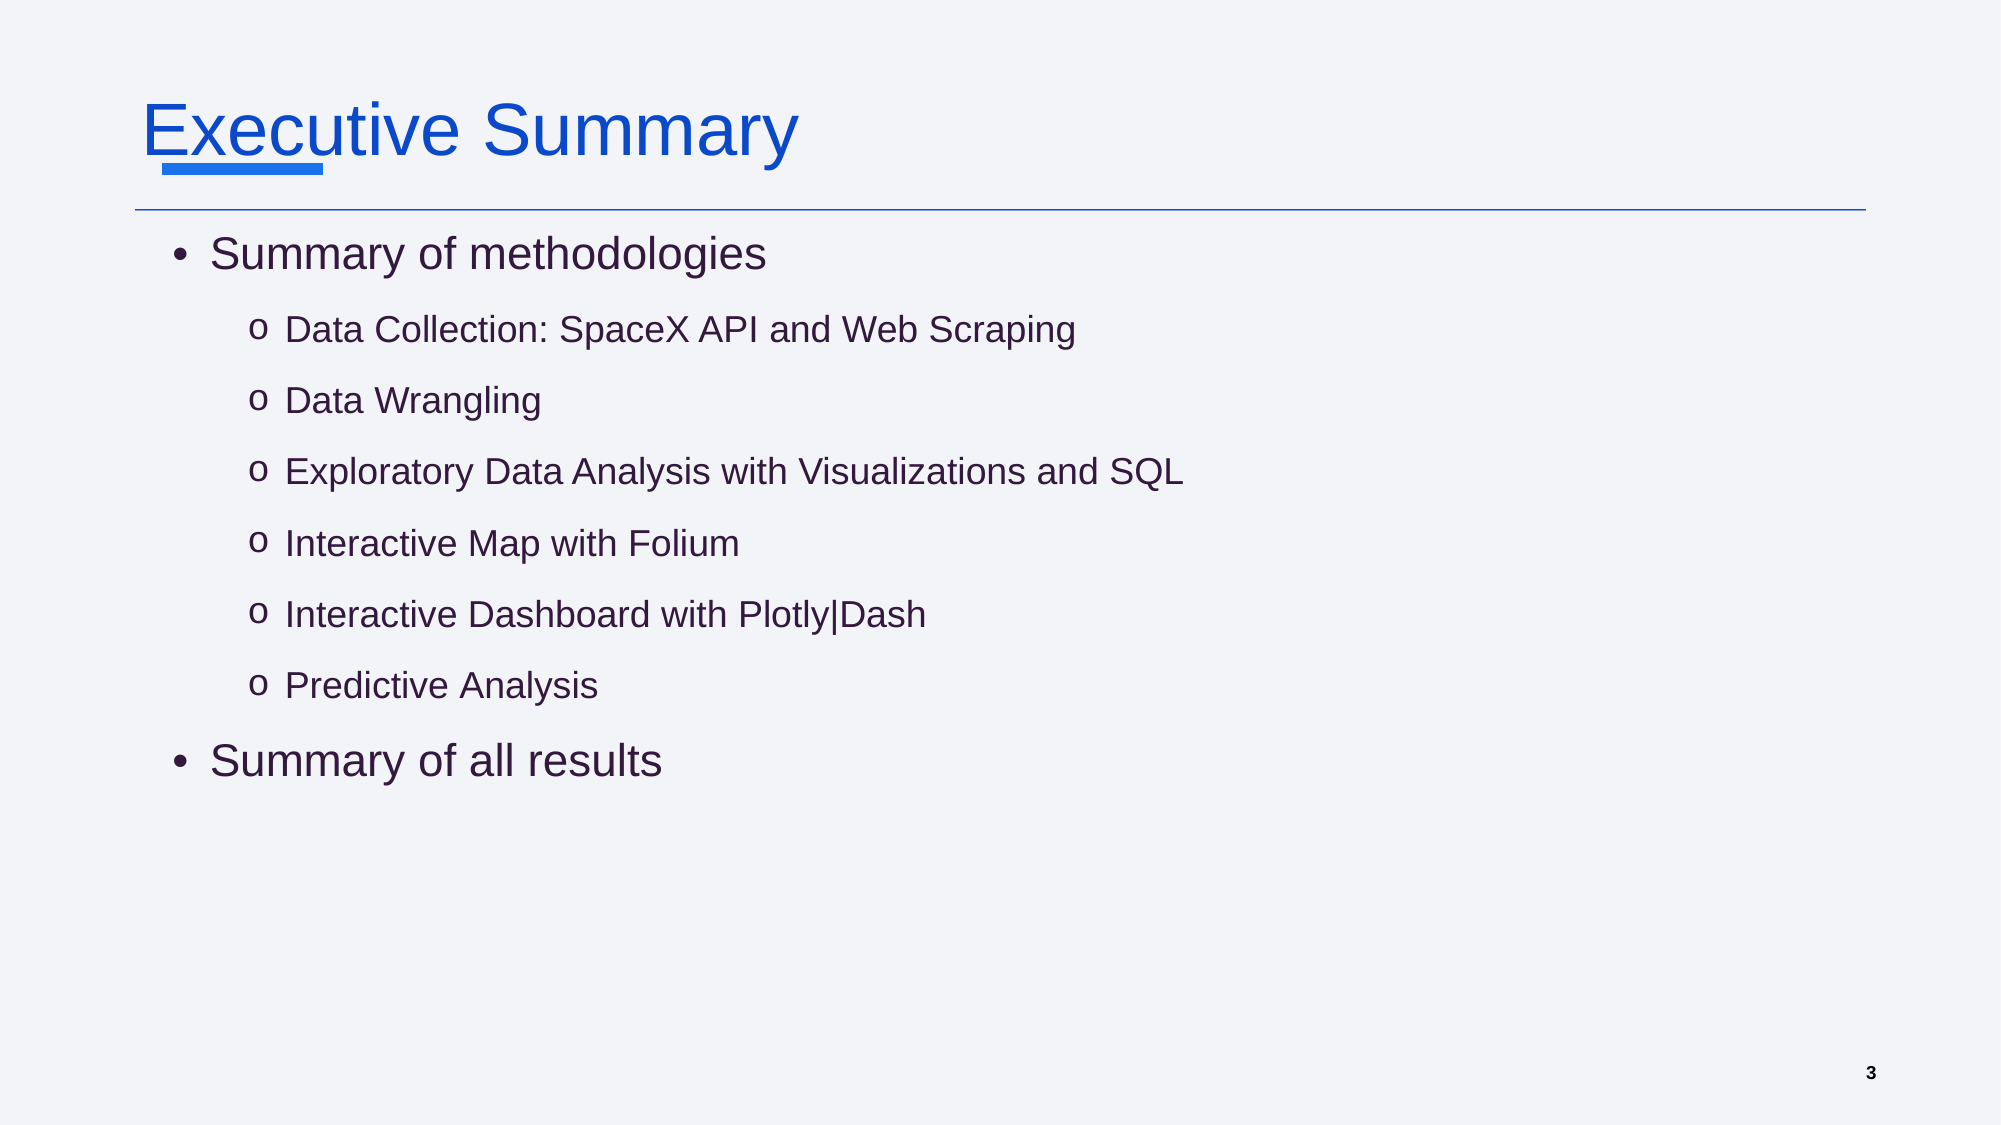

Executive Summary
Summary of methodologies
Data Collection: SpaceX API and Web Scraping
Data Wrangling
Exploratory Data Analysis with Visualizations and SQL
Interactive Map with Folium
Interactive Dashboard with Plotly|Dash
Predictive Analysis
Summary of all results
3